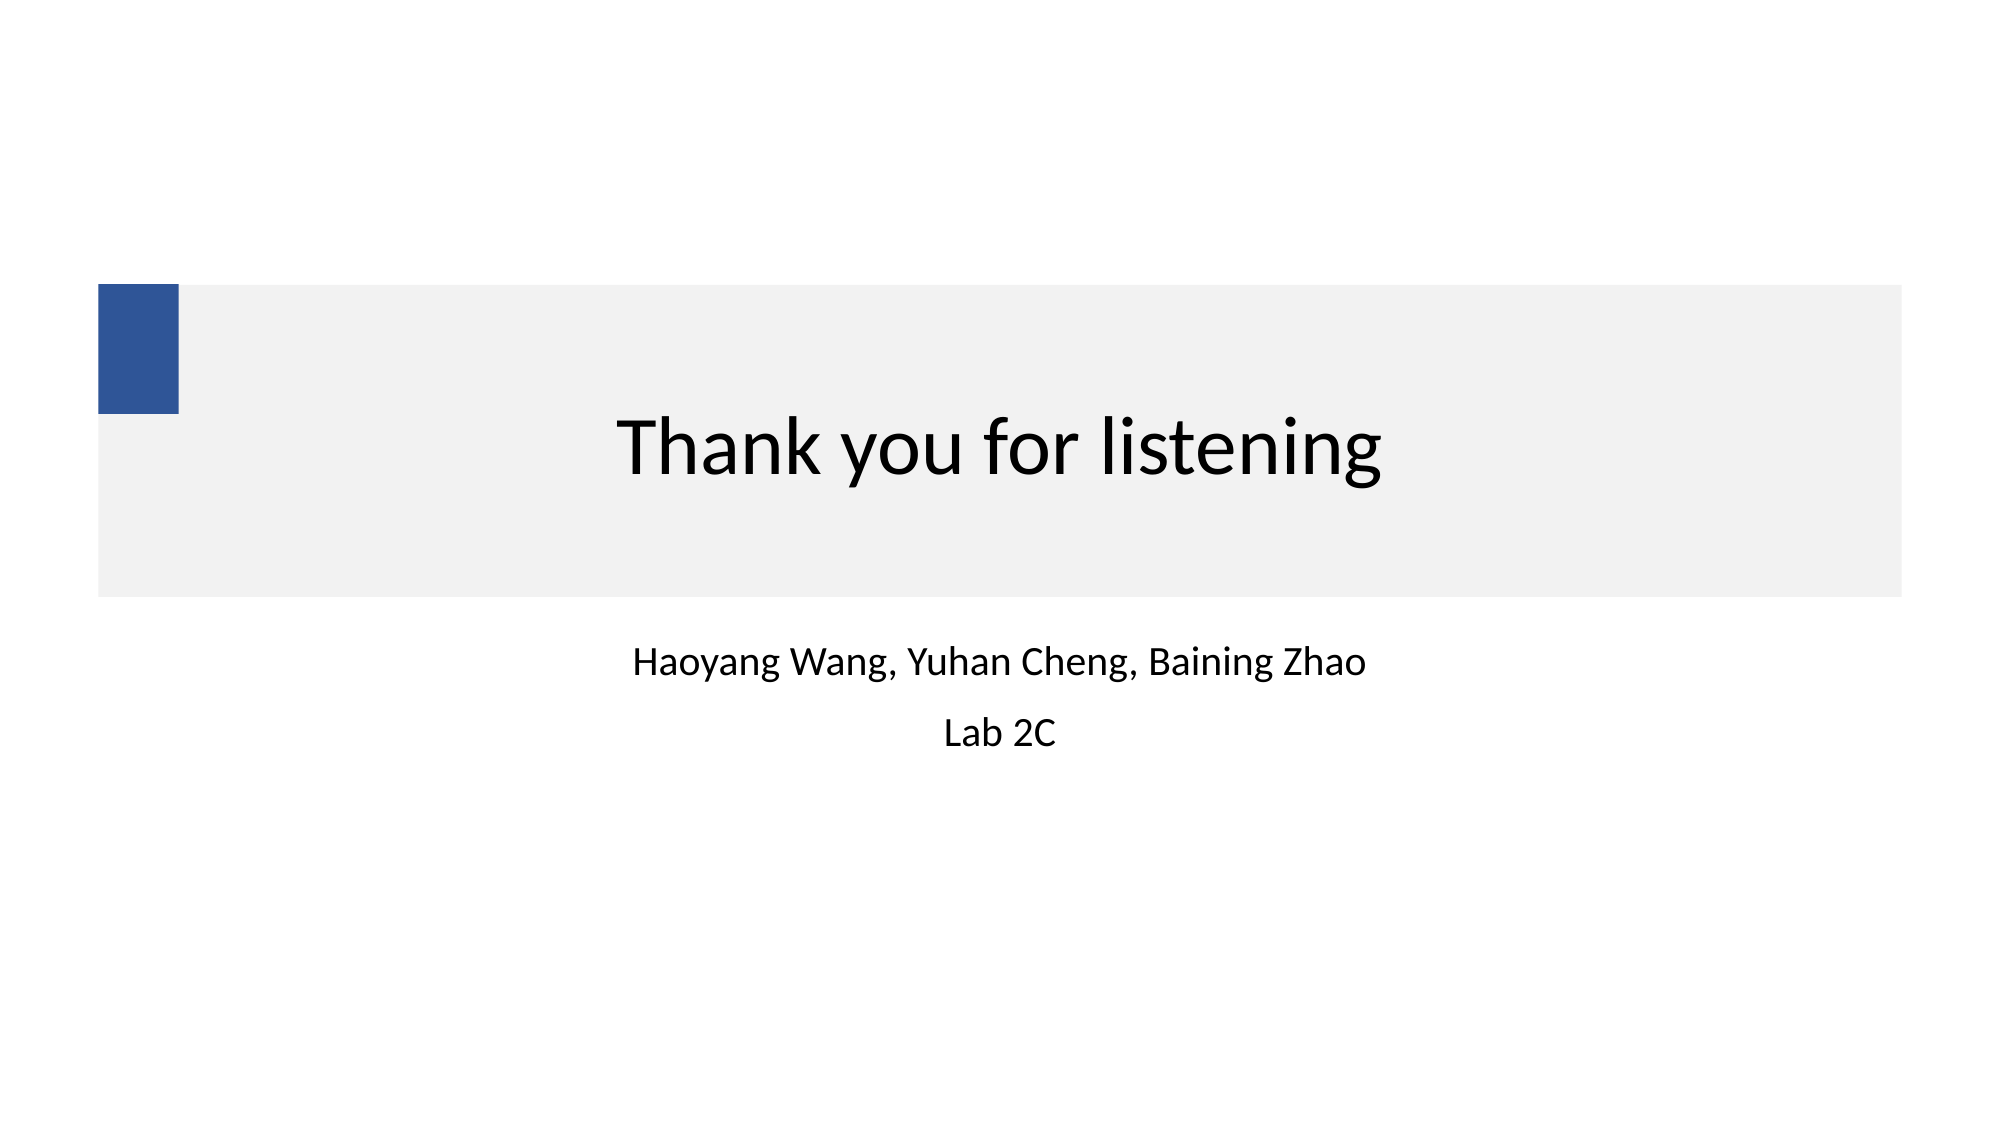

# Thank you for listening
Haoyang Wang, Yuhan Cheng, Baining Zhao
Lab 2C